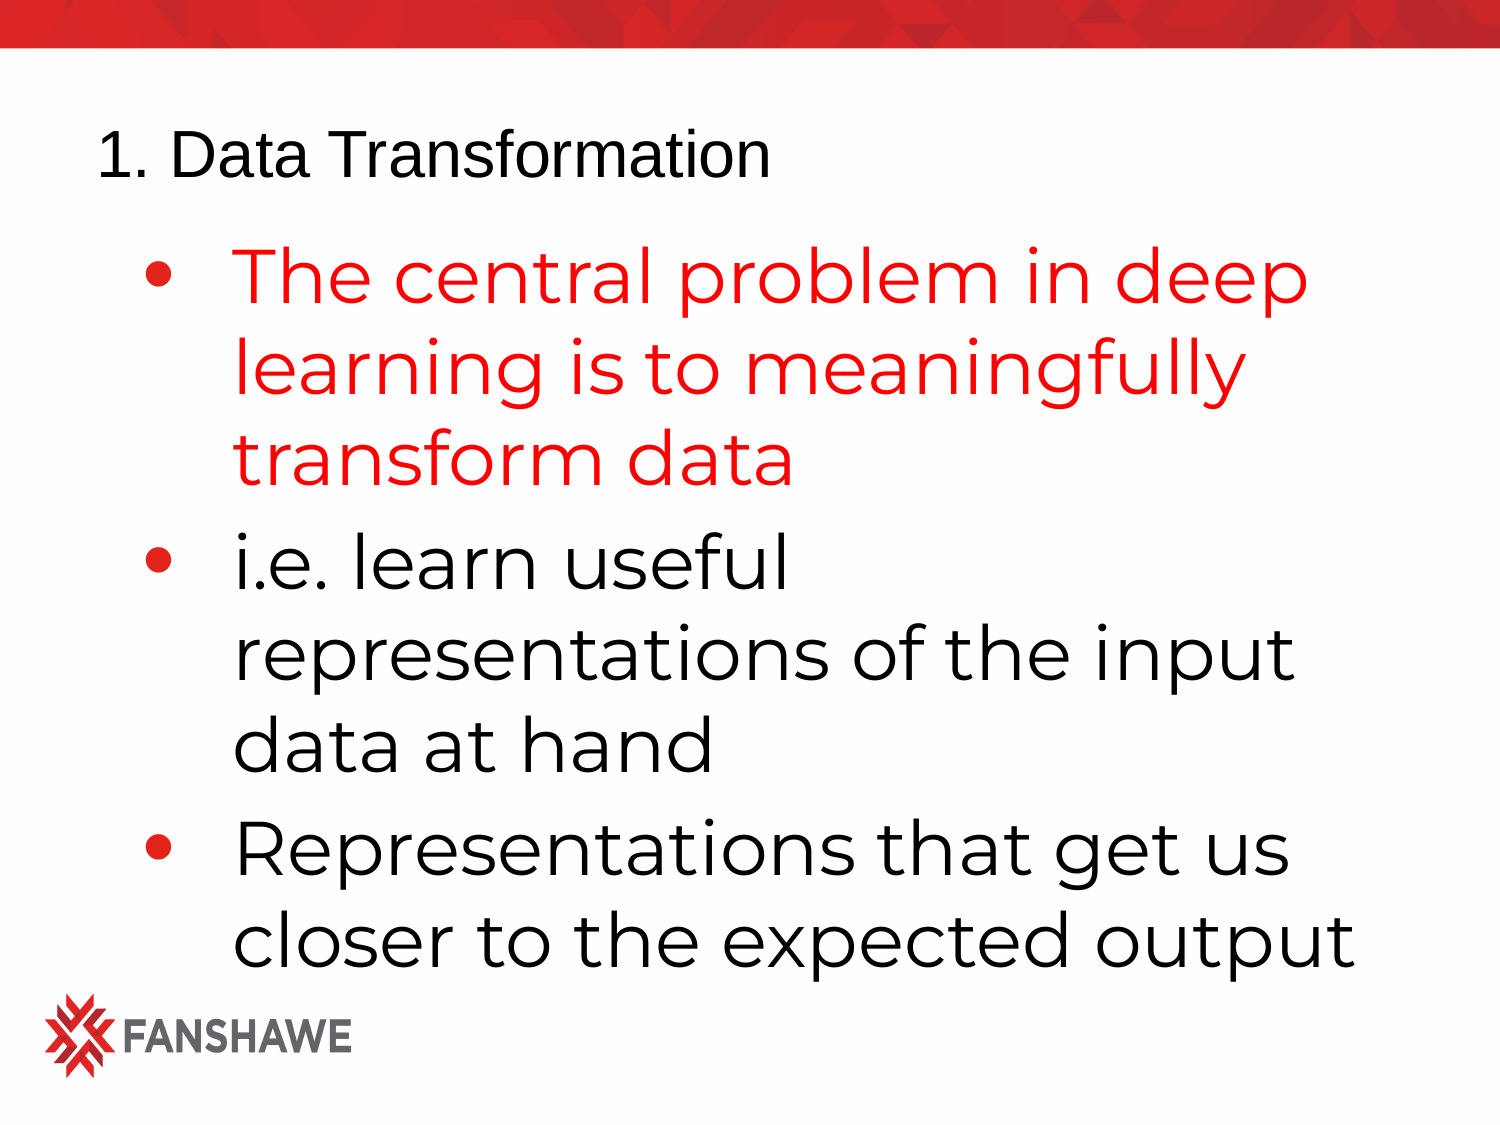

# 1. Data Transformation
The central problem in deep learning is to meaningfully transform data
i.e. learn useful representations of the input data at hand
Representations that get us closer to the expected output